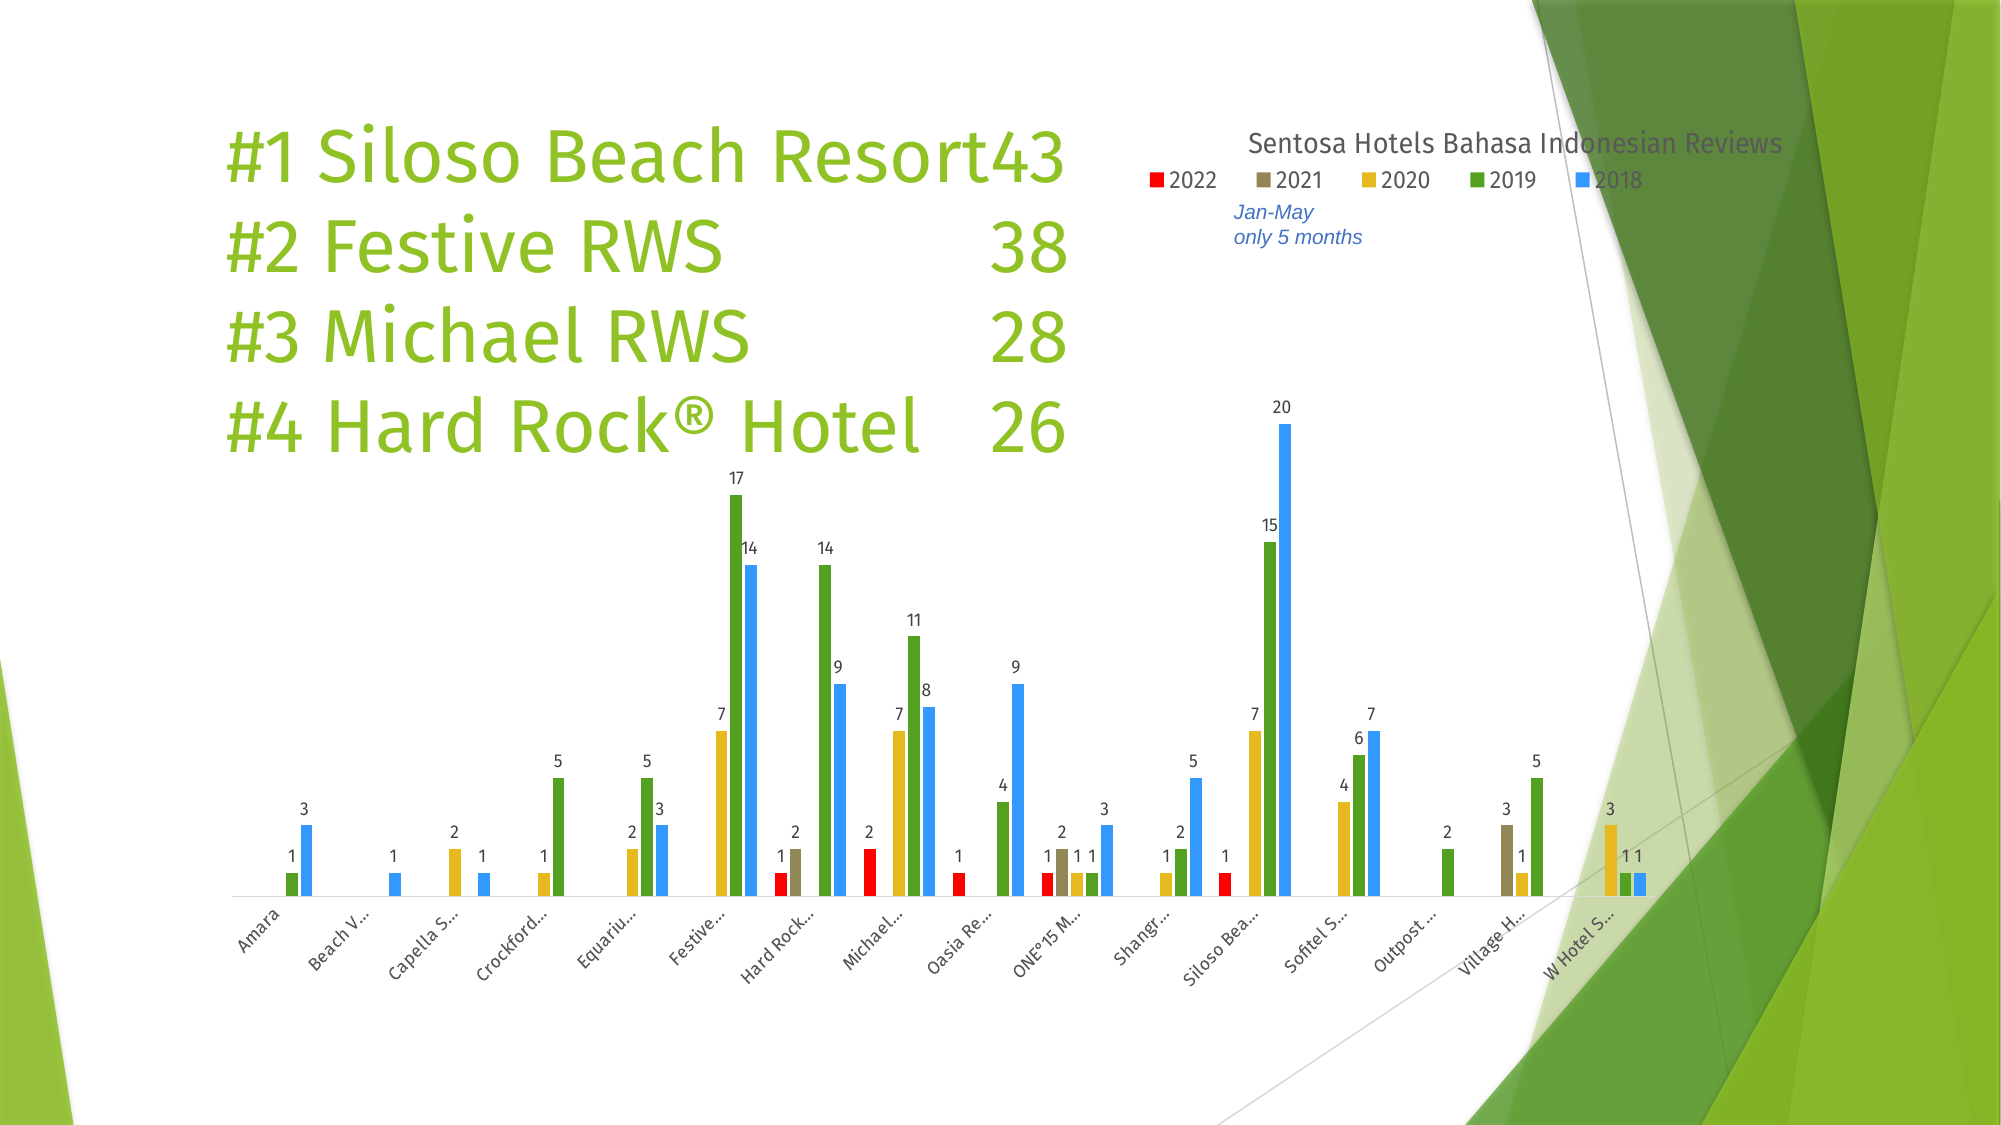

### Chart: Sentosa Hotels Bahasa Indonesian Reviews

| Category | 2022 | 2021 | 2020 | 2019 | 2018 |
|---|---|---|---|---|---|
| Amara | None | None | None | 1.0 | 3.0 |
| Beach Villa | None | None | None | None | 1.0 |
| Capella Singapore | None | None | 2.0 | None | 1.0 |
| Crockfords Tower | None | None | 1.0 | 5.0 | None |
| Equarius RWS | None | None | 2.0 | 5.0 | 3.0 |
| Festive RWS | None | None | 7.0 | 17.0 | 14.0 |
| Hard Rock® Hotel | 1.0 | 2.0 | None | 14.0 | 9.0 |
| Michael RWS | 2.0 | None | 7.0 | 11.0 | 8.0 |
| Oasia Resort | 1.0 | None | None | 4.0 | 9.0 |
| ONE°15 Marina  | 1.0 | 2.0 | 1.0 | 1.0 | 3.0 |
| Shangri-La | None | None | 1.0 | 2.0 | 5.0 |
| Siloso Beach Resort | 1.0 | None | 7.0 | 15.0 | 20.0 |
| Sofitel Sentosa | None | None | 4.0 | 6.0 | 7.0 |
| Outpost Hotel | None | None | None | 2.0 | None |
| Village Hotel | None | 3.0 | 1.0 | 5.0 | None |
| W Hotel Sentosa | None | None | 3.0 | 1.0 | 1.0 |
# #1 Siloso Beach Resort	43
#2 Festive RWS	38
#3 Michael RWS	28
#4 Hard Rock® Hotel	26
Jan-May
only 5 months